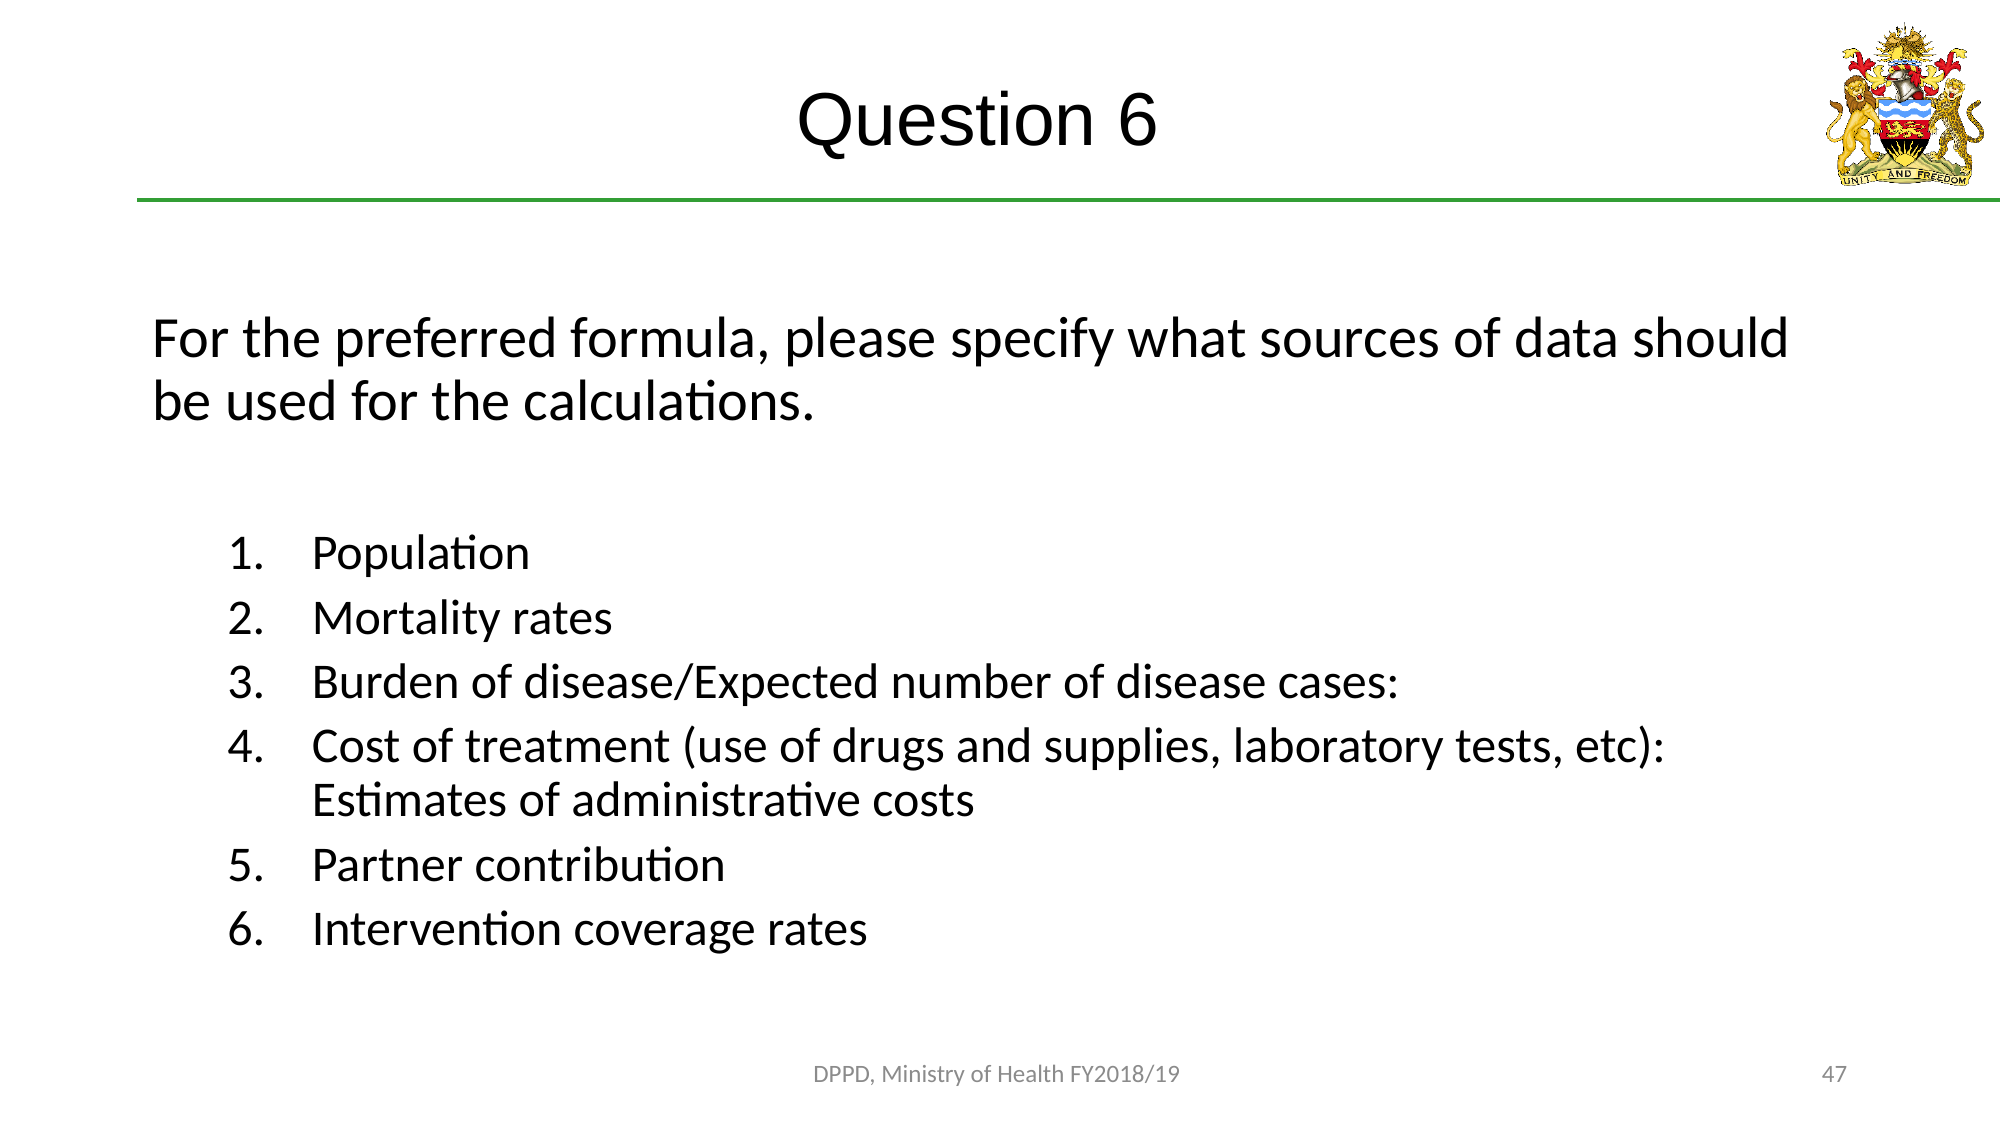

# Question 6
For the preferred formula, please specify what sources of data should be used for the calculations.

Population
Mortality rates
Burden of disease/Expected number of disease cases:
Cost of treatment (use of drugs and supplies, laboratory tests, etc): Estimates of administrative costs
Partner contribution
Intervention coverage rates

DPPD, Ministry of Health FY2018/19
47